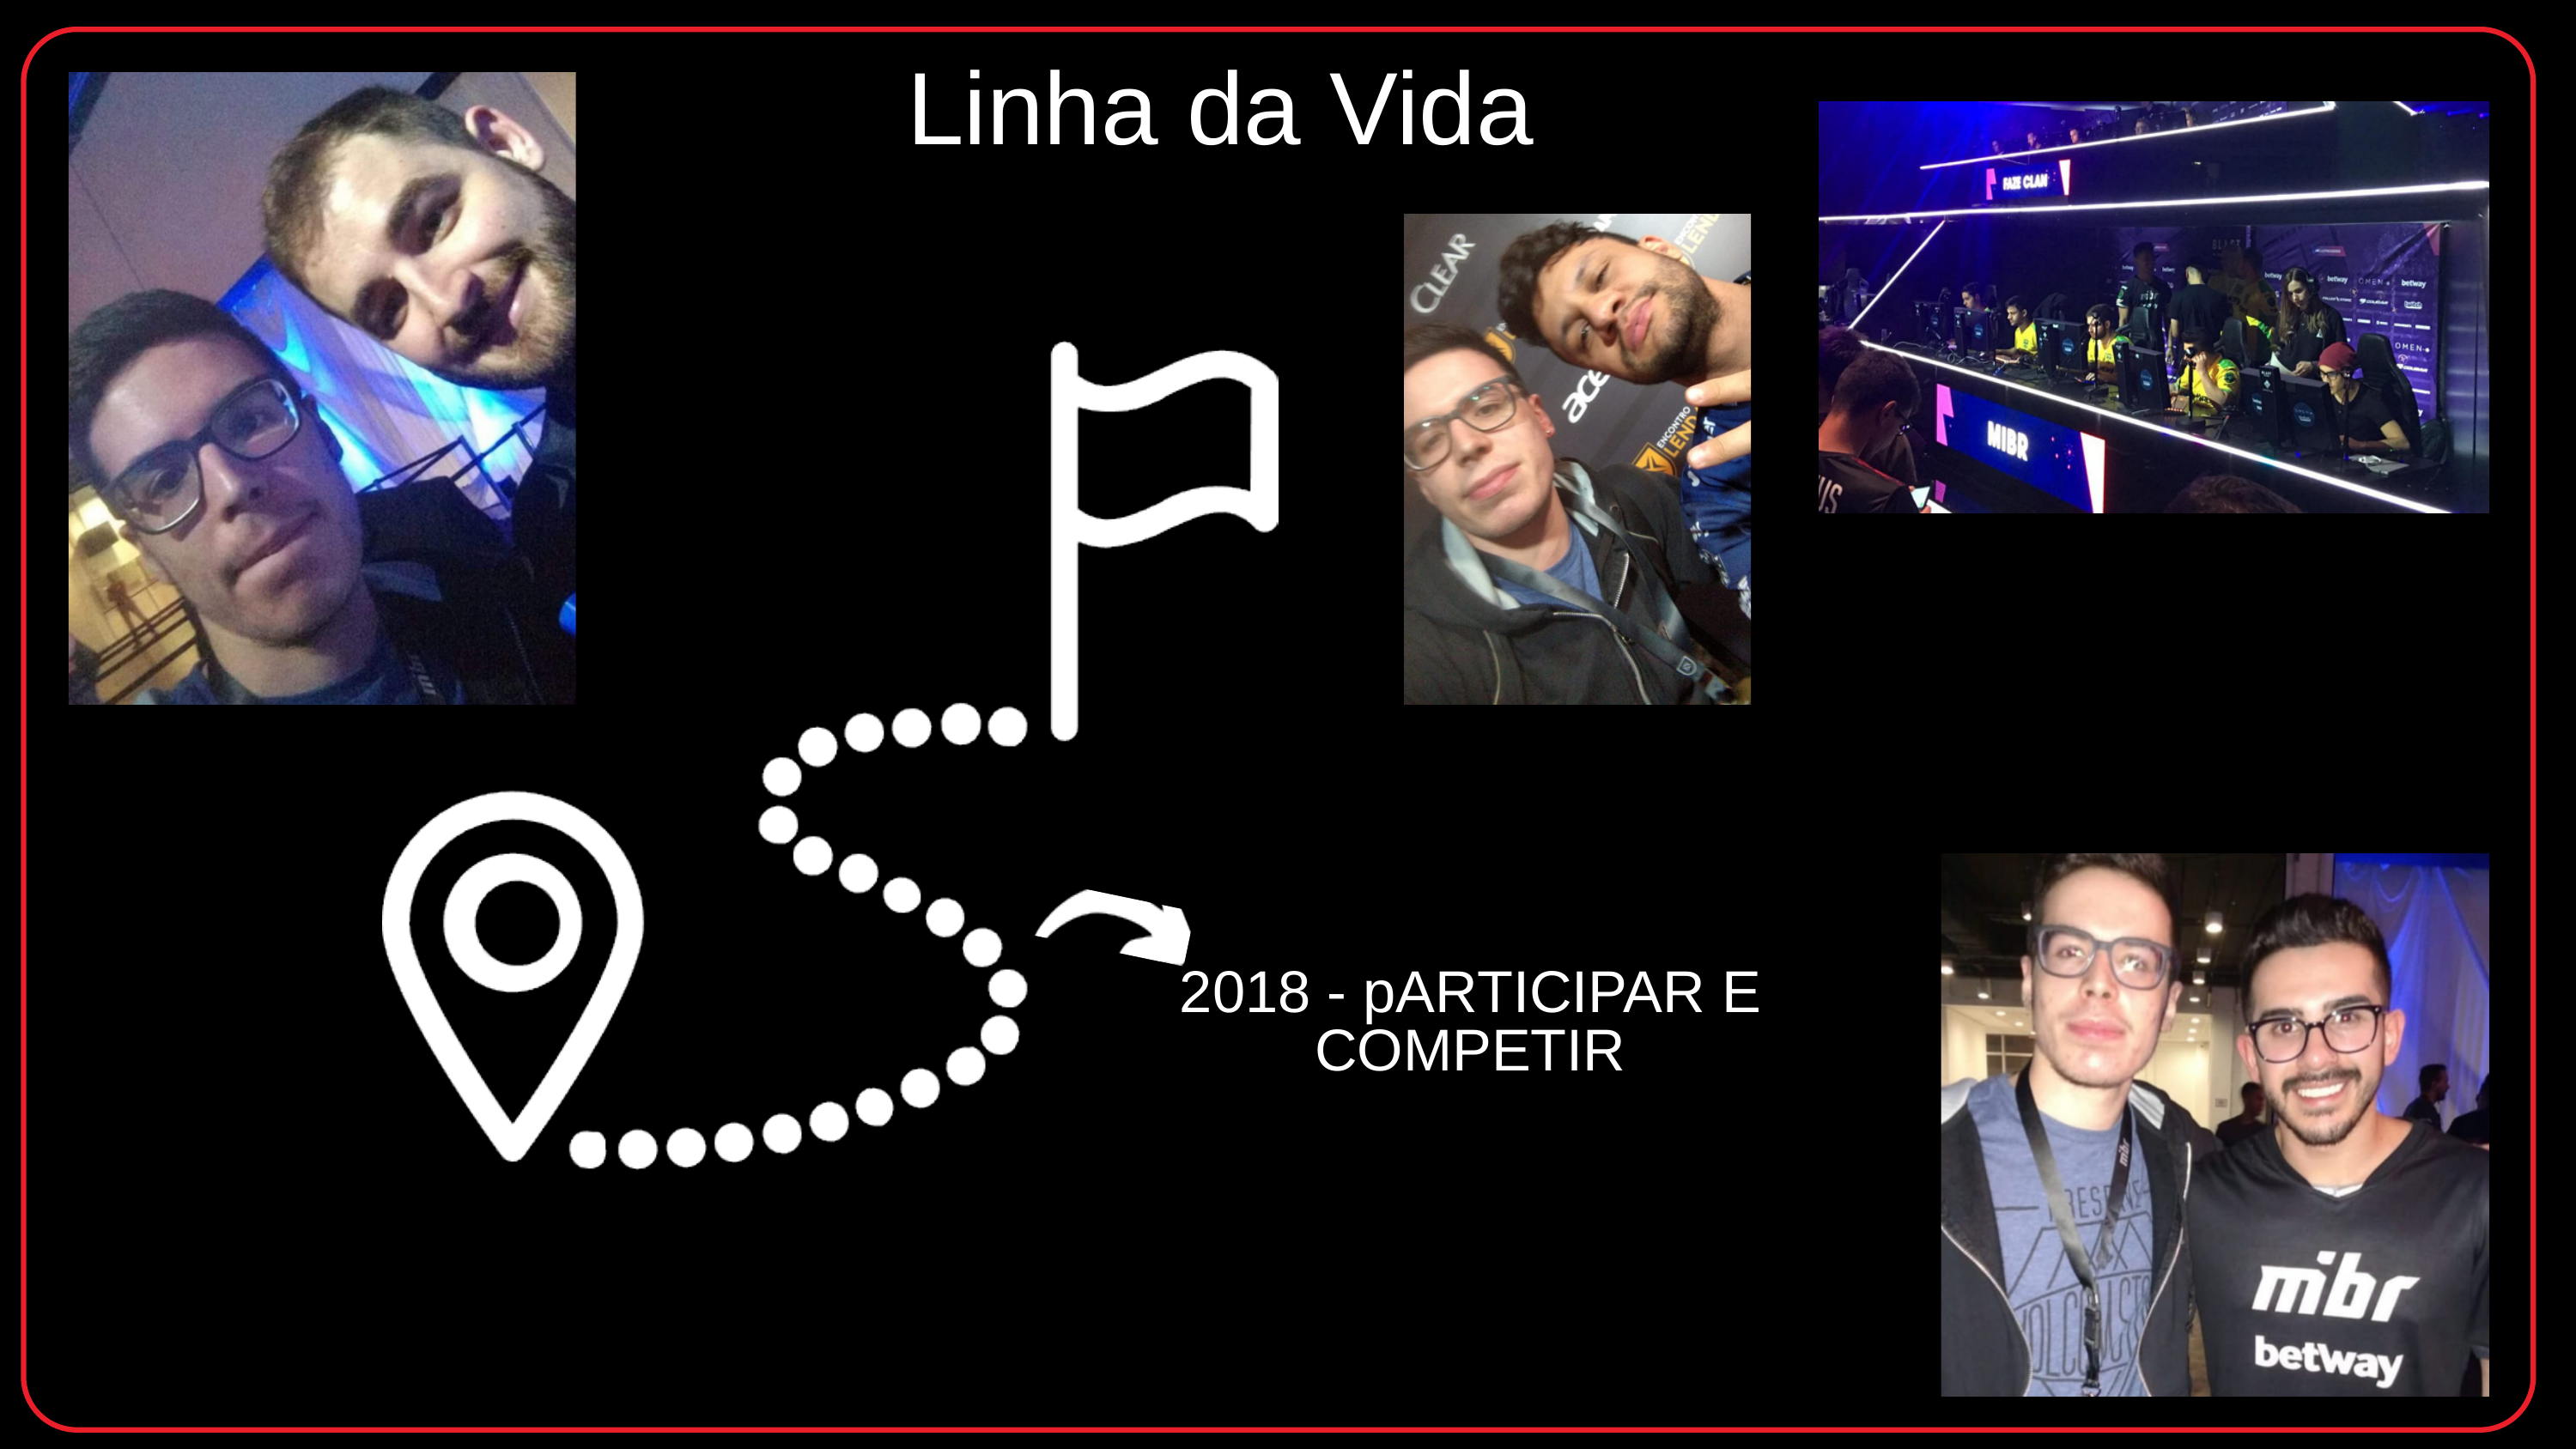

Linha da Vida

2018 - pARTICIPAR E COMPETIR